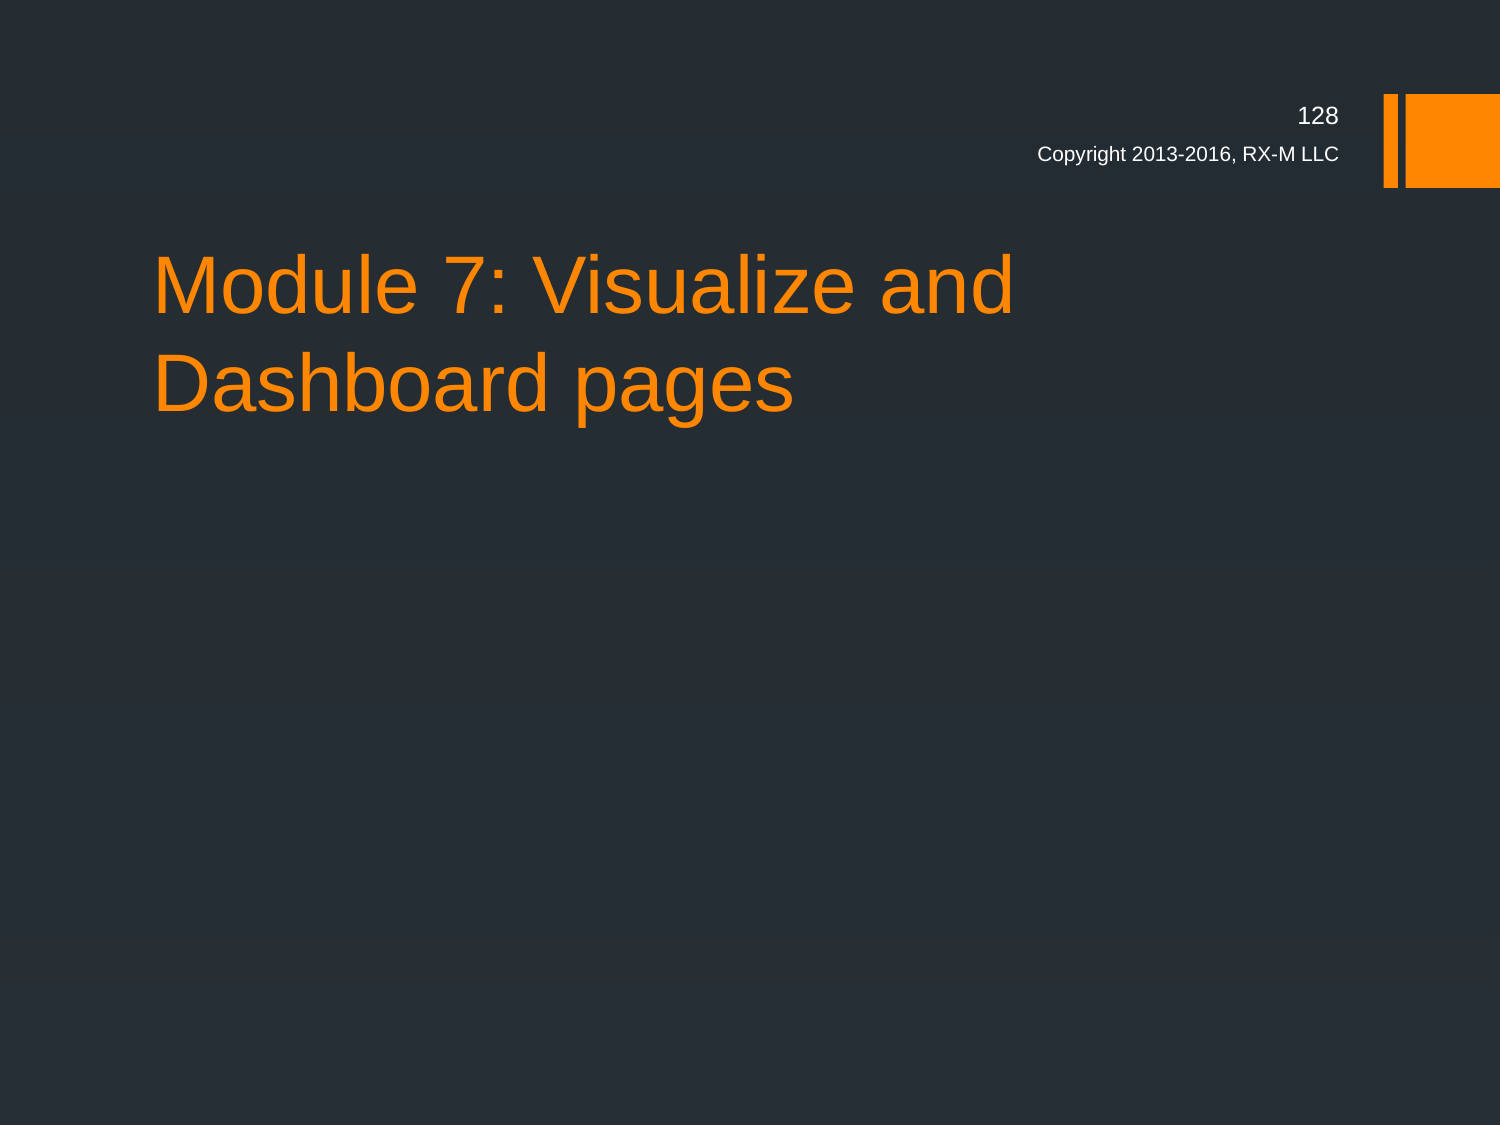

128
Copyright 2013-2016, RX-M LLC
# Module 7: Visualize and Dashboard pages